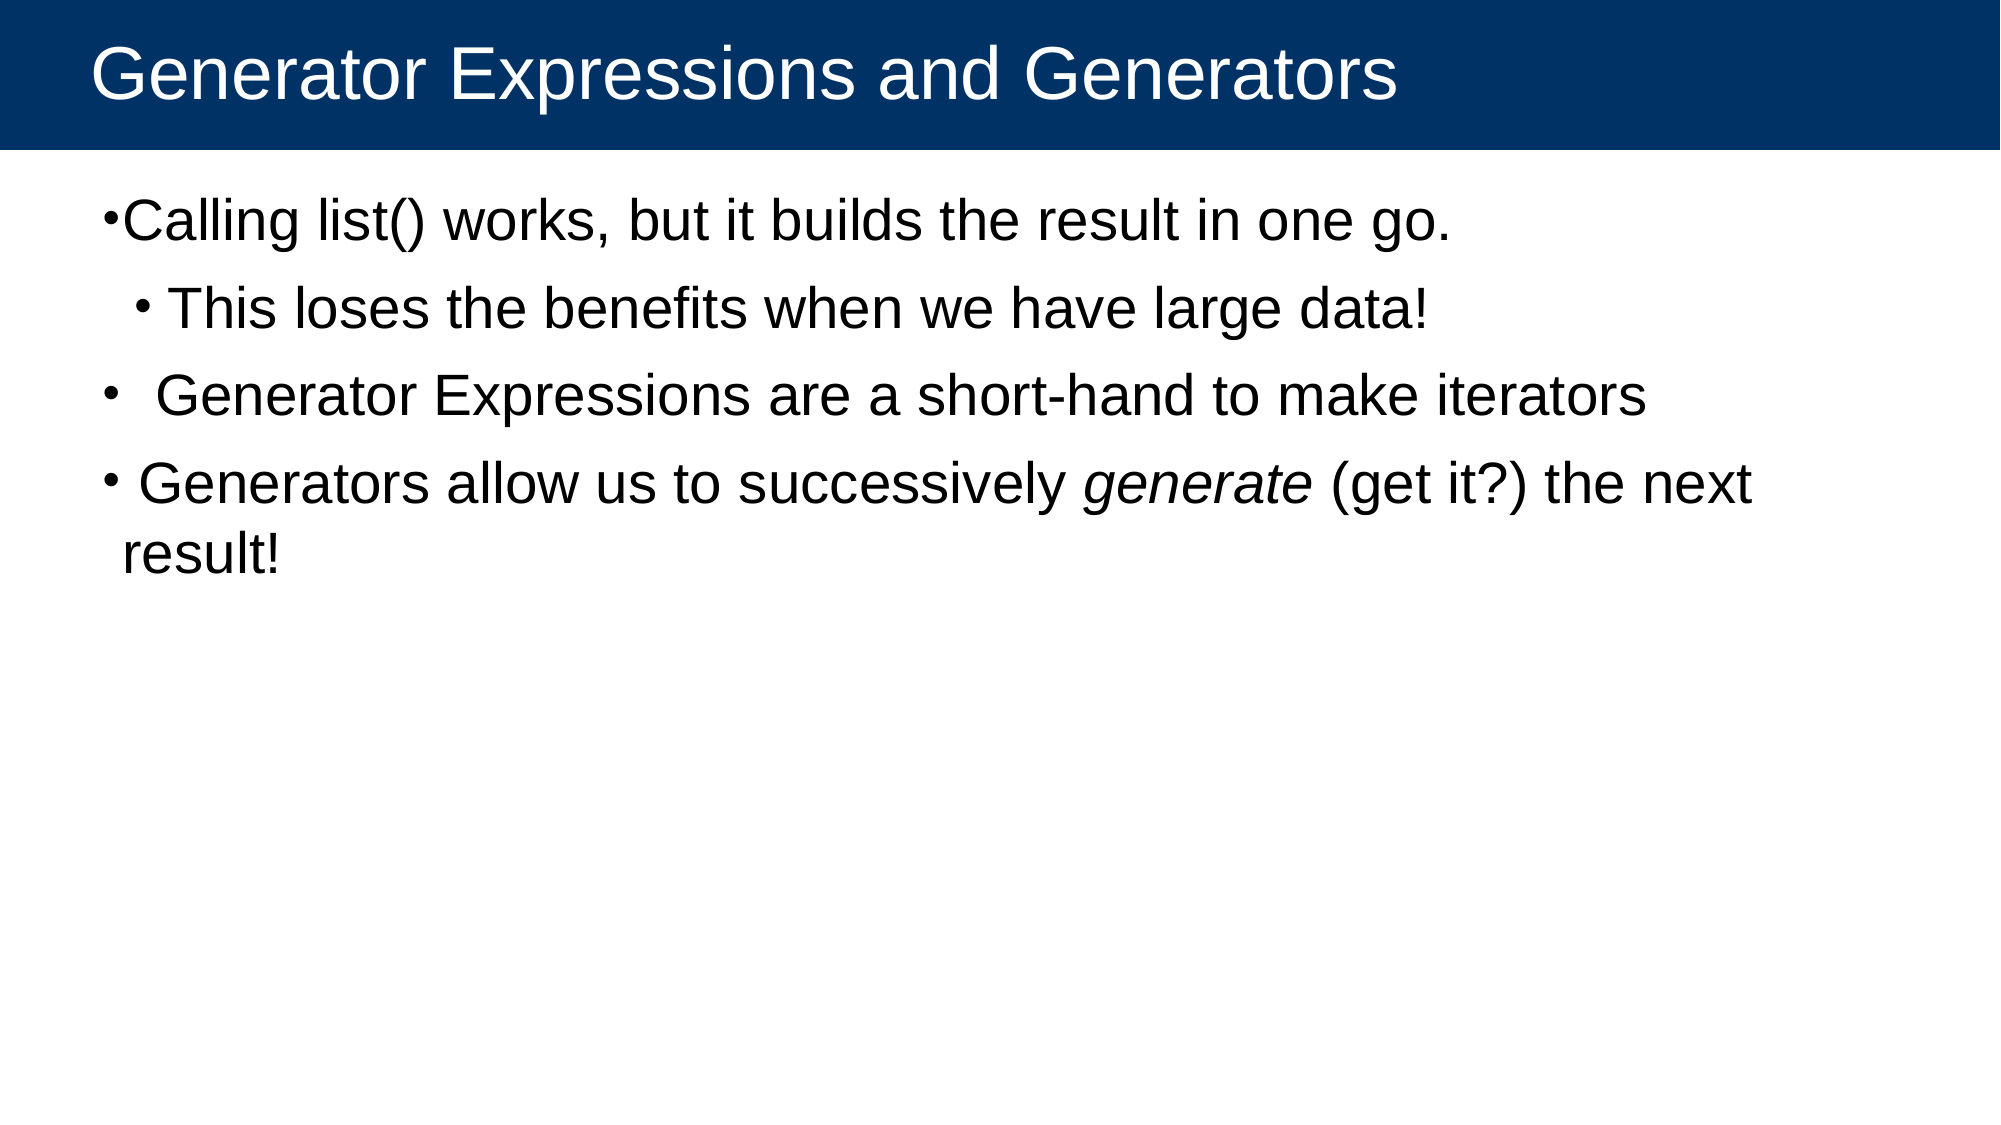

# Generator Expressions and Generators
Calling list() works, but it builds the result in one go.
 This loses the benefits when we have large data!
  Generator Expressions are a short-hand to make iterators
 Generators allow us to successively generate (get it?) the next result!